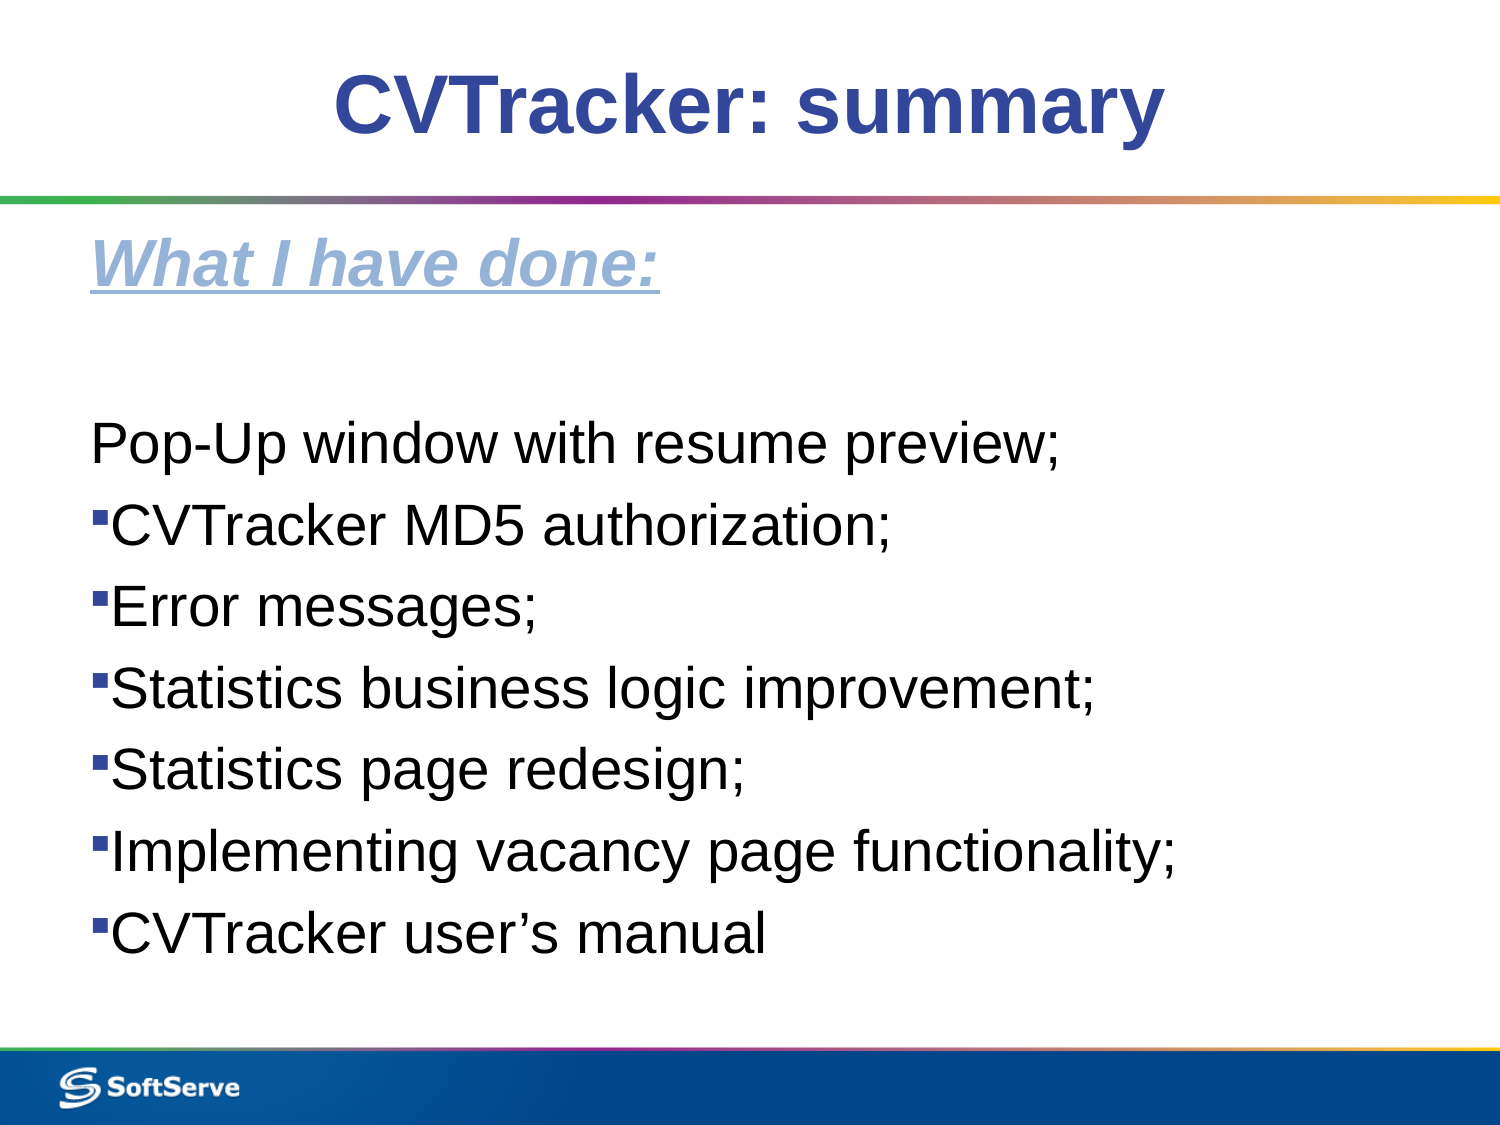

# CVTracker: summary
What I have done:

Pop-Up window with resume preview;
CVTracker MD5 authorization;
Error messages;
Statistics business logic improvement;
Statistics page redesign;
Implementing vacancy page functionality;
CVTracker user’s manual